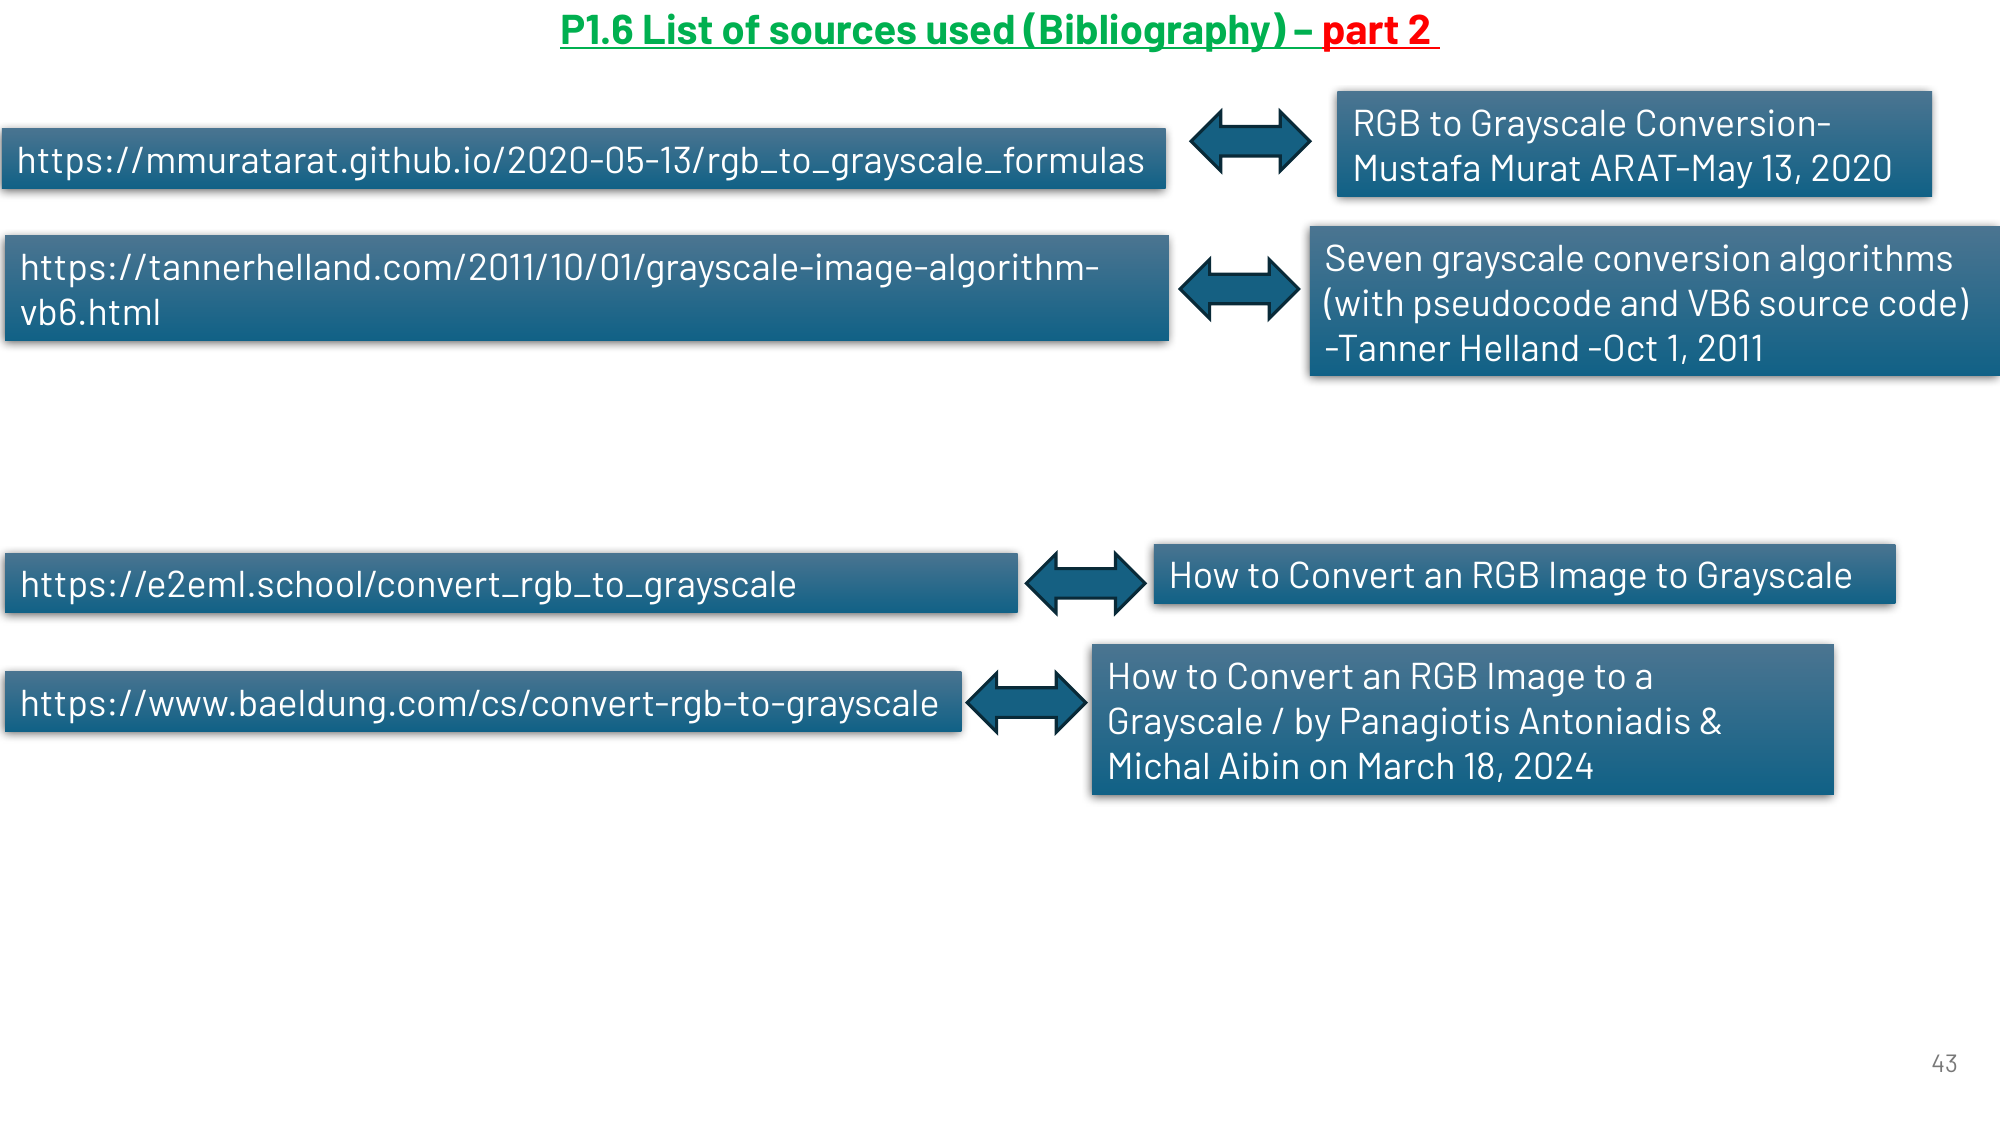

P1.6 List of sources used (Bibliography) – part 2
RGB to Grayscale Conversion-
Mustafa Murat ARAT-May 13, 2020

https://mmuratarat.github.io/2020-05-13/rgb_to_grayscale_formulas
Seven grayscale conversion algorithms (with pseudocode and VB6 source code)
-Tanner Helland -Oct 1, 2011
https://tannerhelland.com/2011/10/01/grayscale-image-algorithm-vb6.html

How to Convert an RGB Image to Grayscale
https://e2eml.school/convert_rgb_to_grayscale

How to Convert an RGB Image to a Grayscale / by Panagiotis Antoniadis & Michal Aibin on March 18, 2024
https://www.baeldung.com/cs/convert-rgb-to-grayscale

43